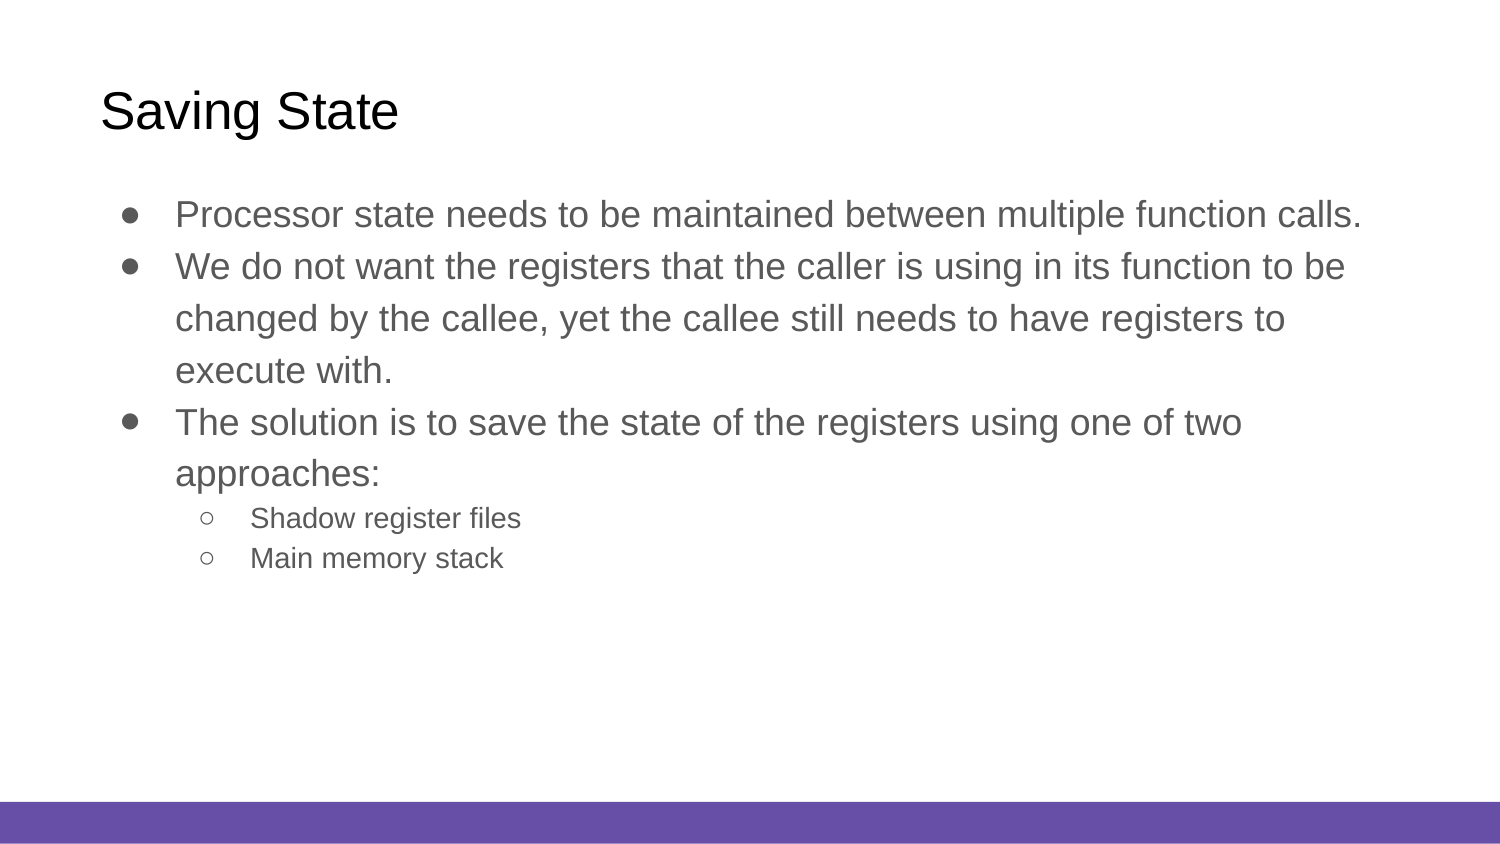

# Saving State
Processor state needs to be maintained between multiple function calls.
We do not want the registers that the caller is using in its function to be changed by the callee, yet the callee still needs to have registers to execute with.
The solution is to save the state of the registers using one of two approaches:
Shadow register files
Main memory stack